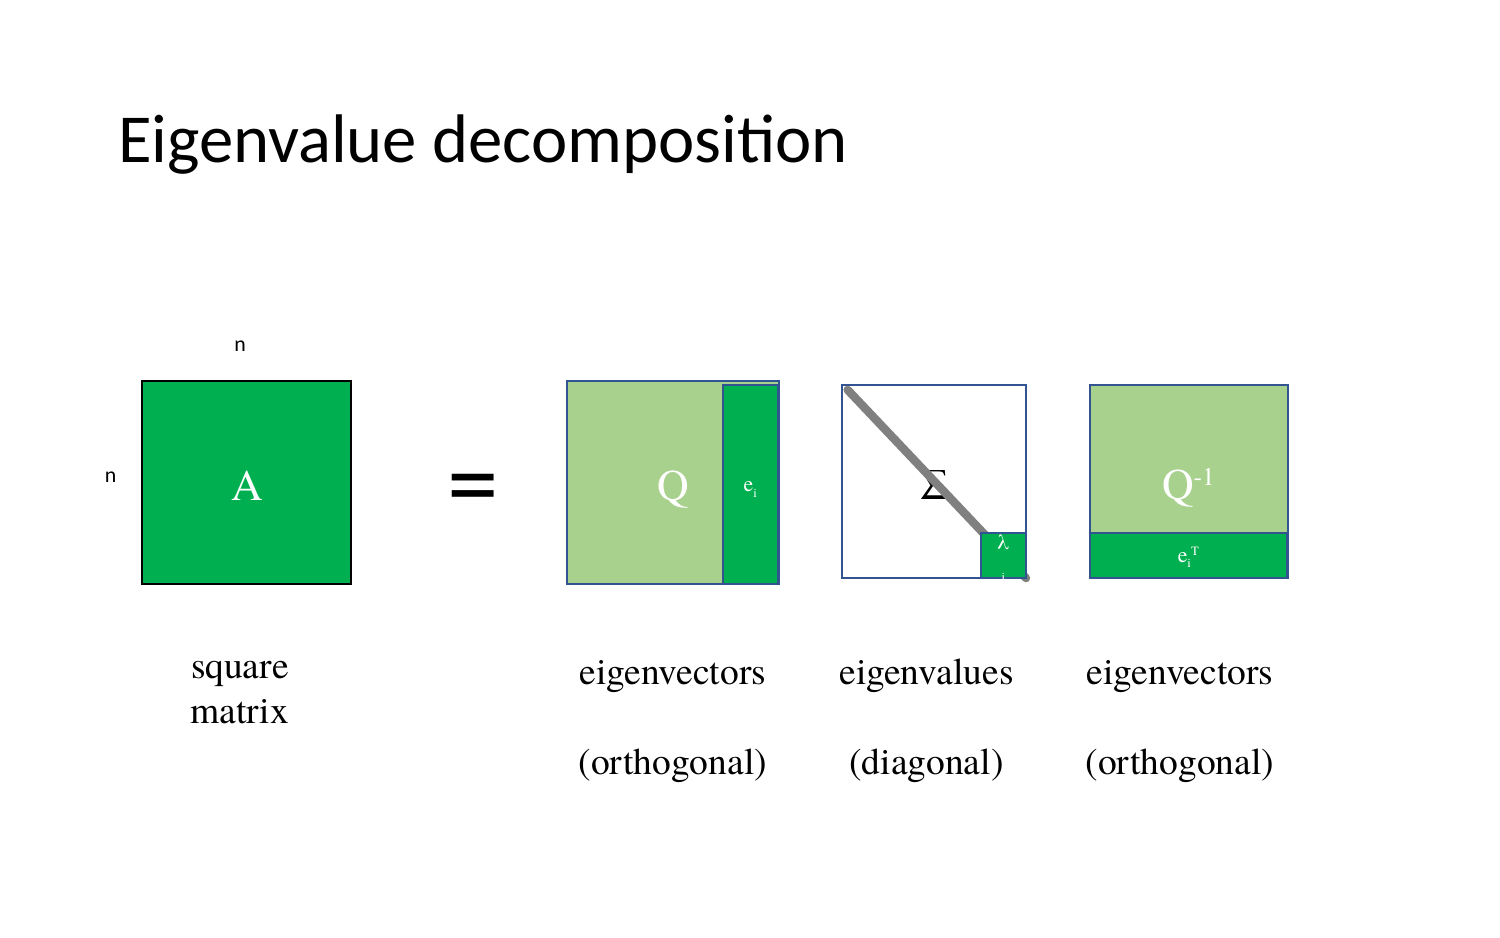

# Eigenvalue decomposition
n
A
Q
ei
Σ
Q-1
=
n
λi
eiT
square
matrix
eigenvectors

(orthogonal)
eigenvalues

(diagonal)
eigenvectors

(orthogonal)